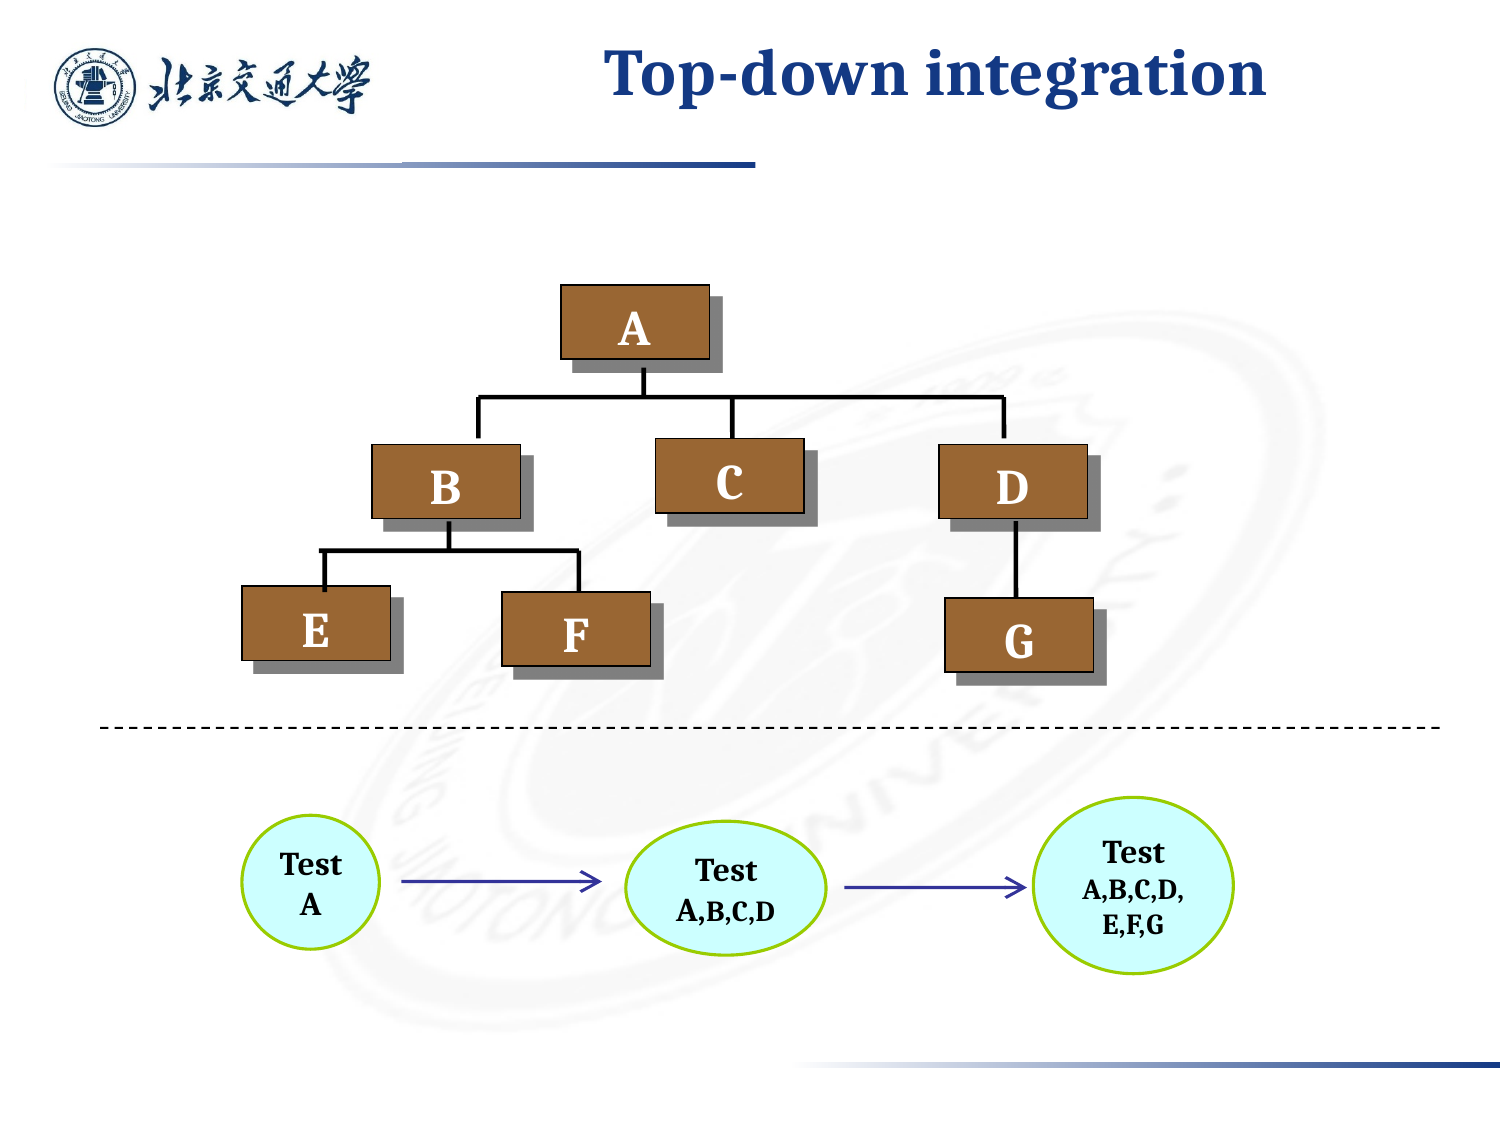

# Top-down integration
A

C
B
D

E
F
G

Test A,B,C,D,E,F,G
Test A
Test A,B,C,D